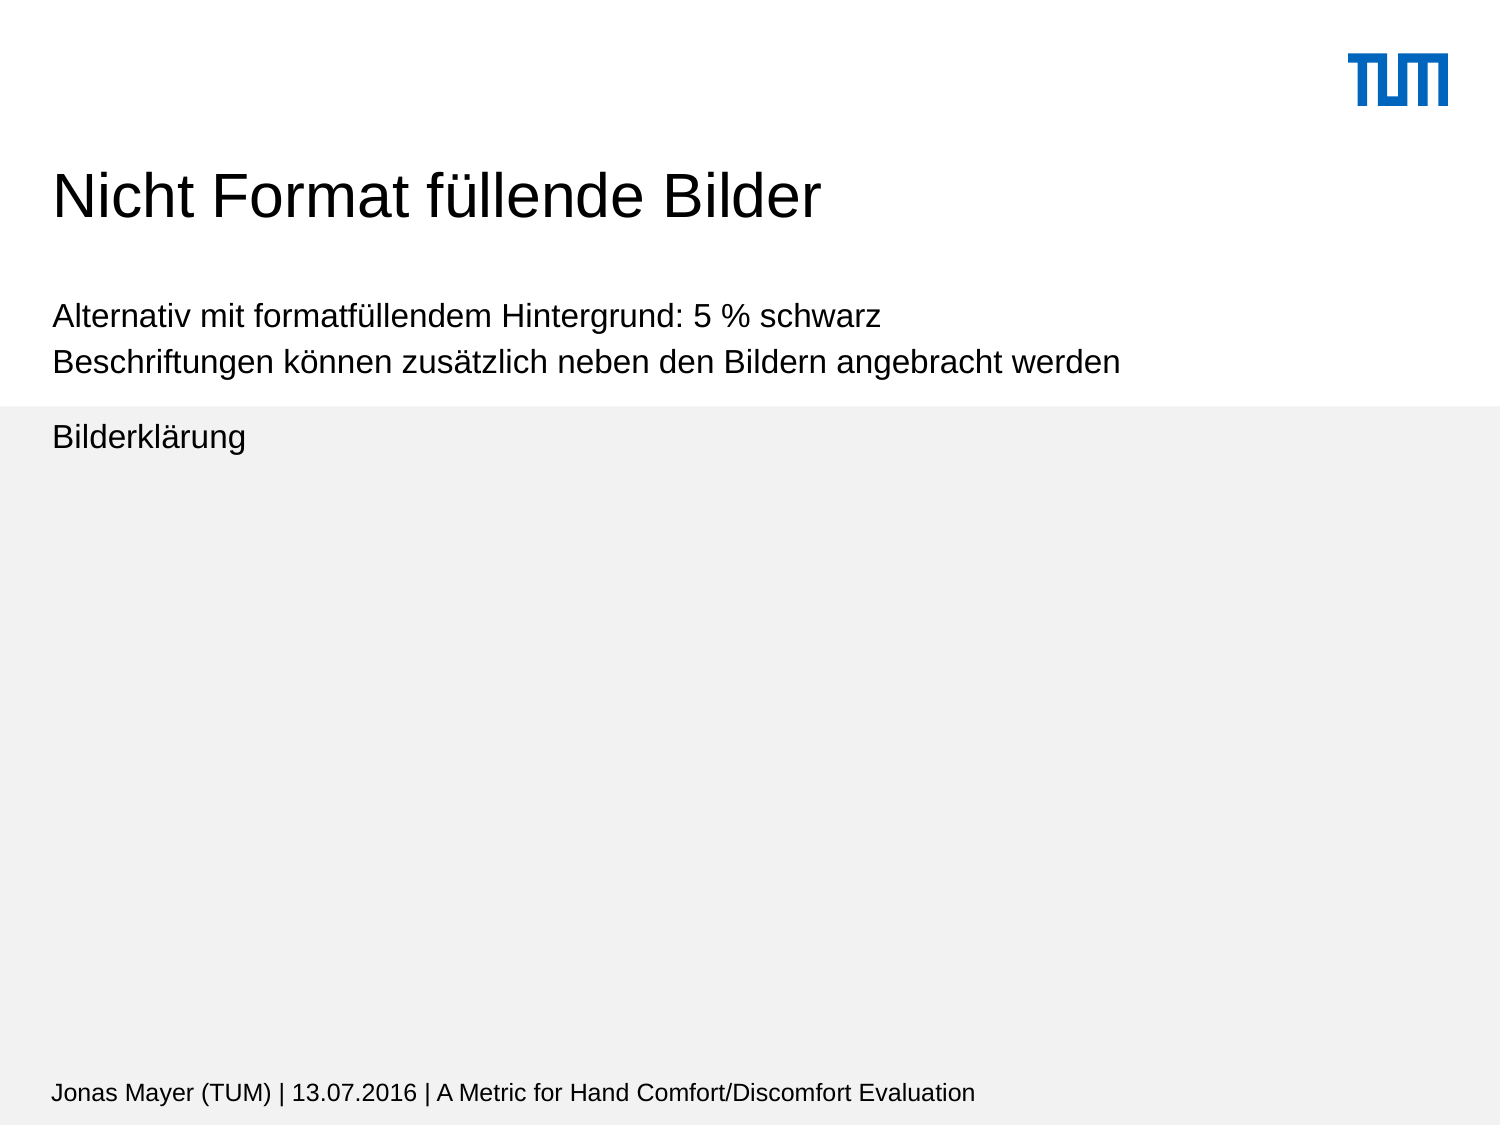

# Nicht Format füllende Bilder
Alternativ mit formatfüllendem Hintergrund: 5 % schwarz
Beschriftungen können zusätzlich neben den Bildern angebracht werden
Bilderklärung

Jonas Mayer (TUM) | 13.07.2016 | A Metric for Hand Comfort/Discomfort Evaluation